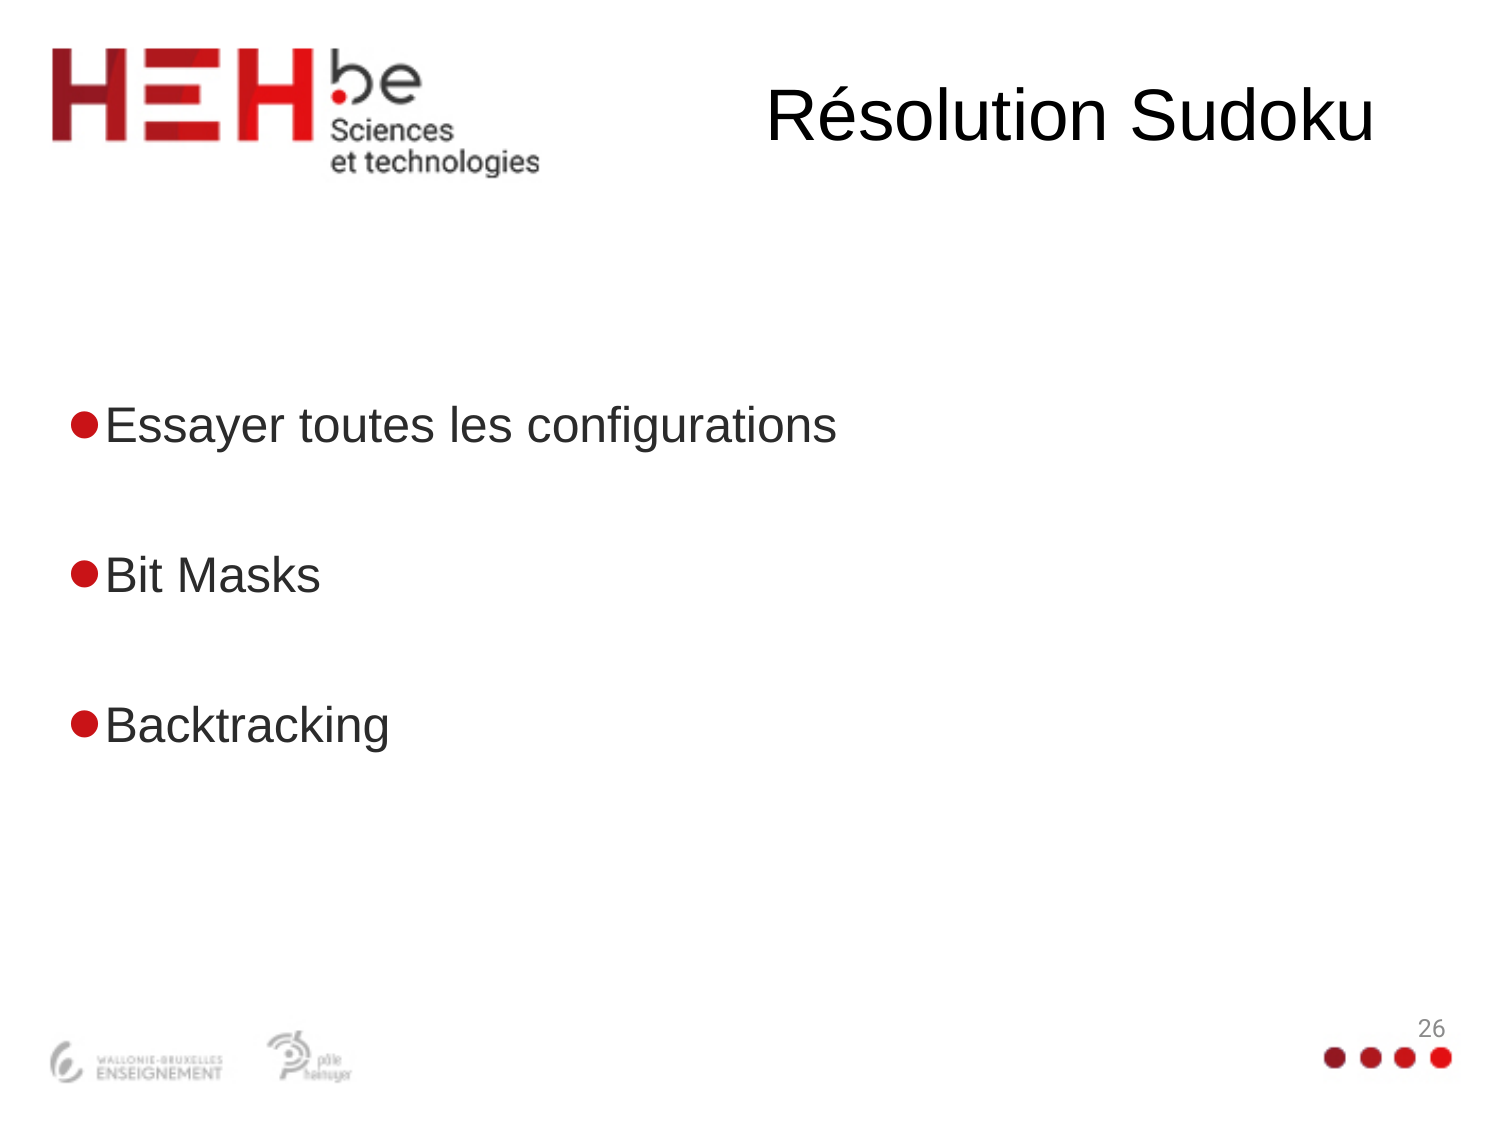

# Résolution Sudoku

Essayer toutes les configurations

Bit Masks

Backtracking
26